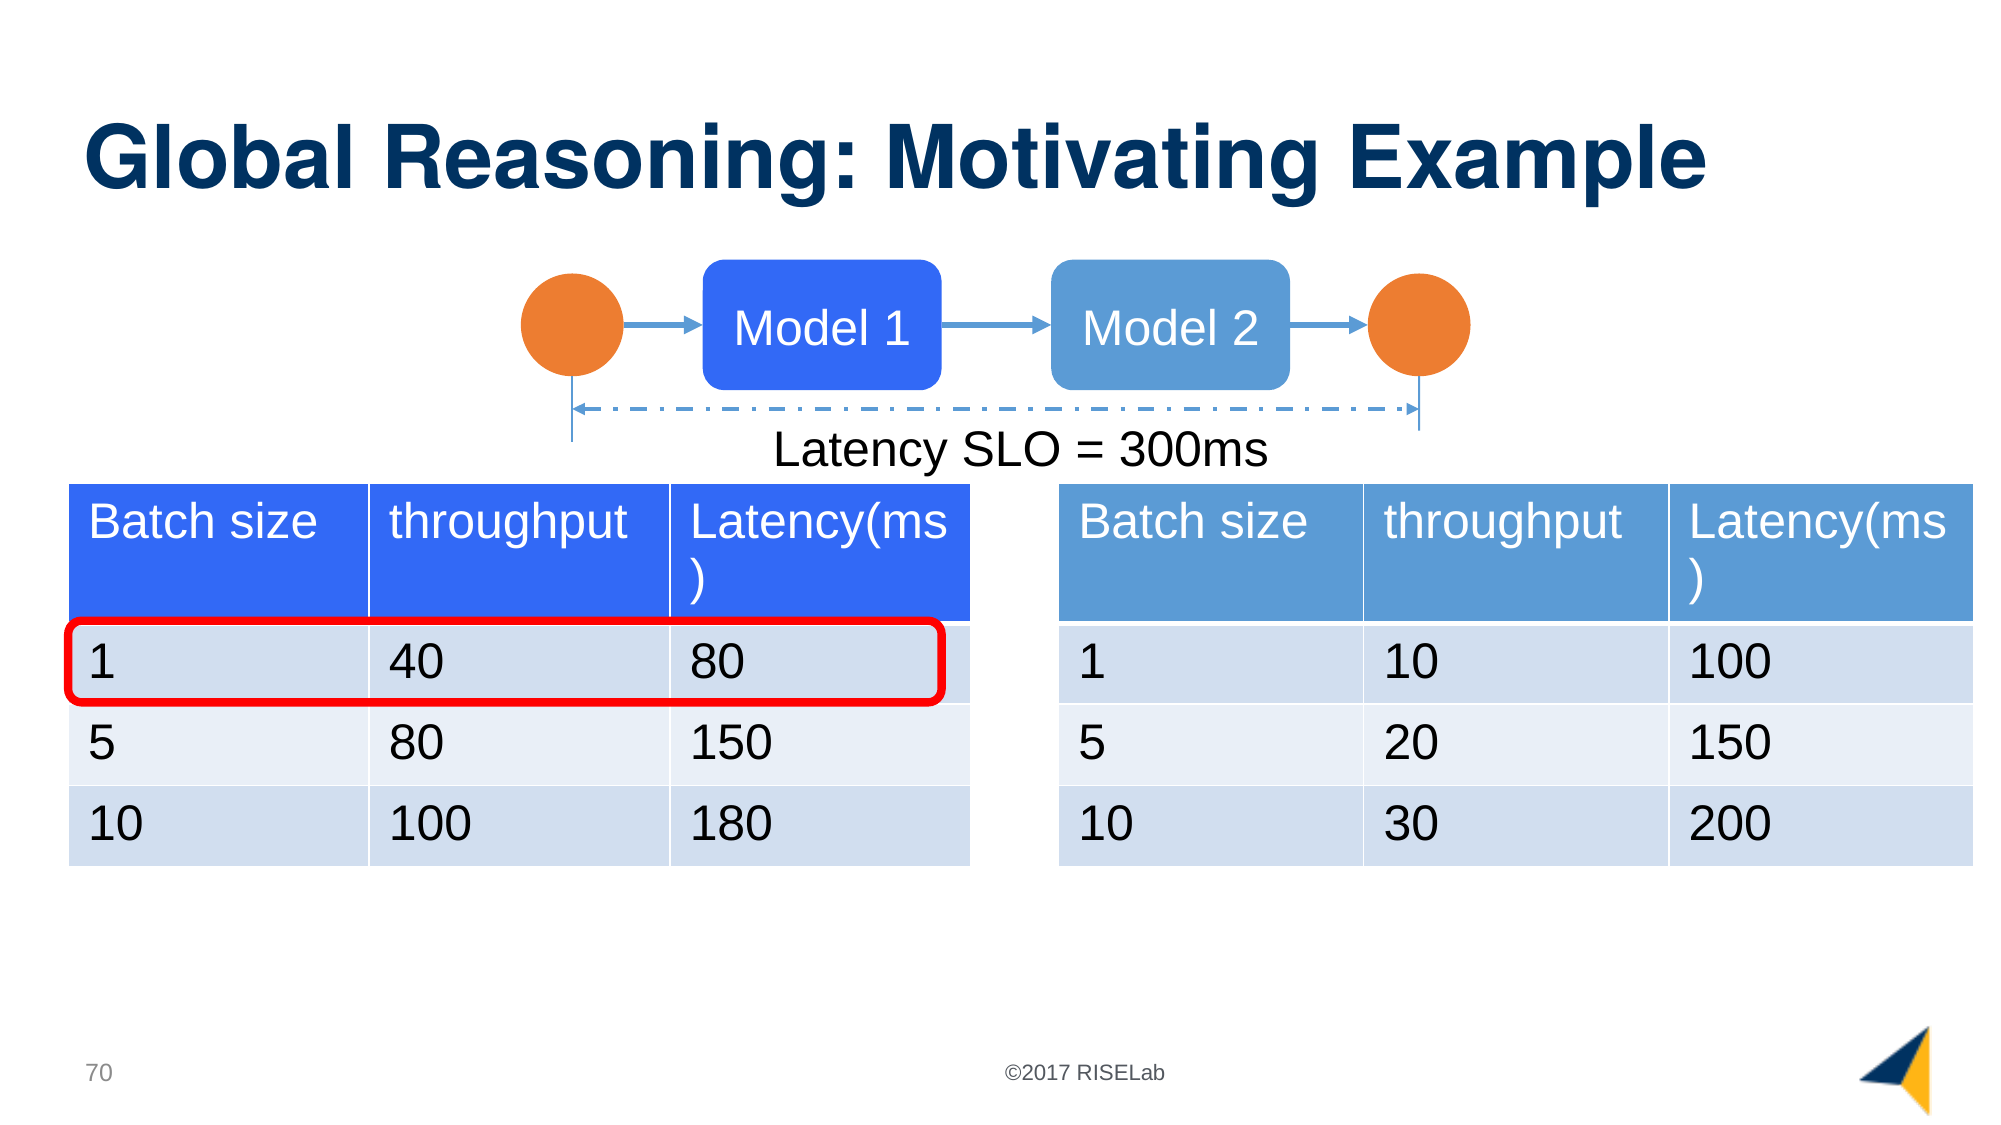

# Global Reasoning: Motivating Example
Model 1
Model 2

Latency SLO = 300ms
| Batch size | throughput | Latency(ms) |
| --- | --- | --- |
| 1 | 40 | 80 |
| 5 | 80 | 150 |
| 10 | 100 | 180 |
| Batch size | throughput | Latency(ms) |
| --- | --- | --- |
| 1 | 10 | 100 |
| 5 | 20 | 150 |
| 10 | 30 | 200 |

70